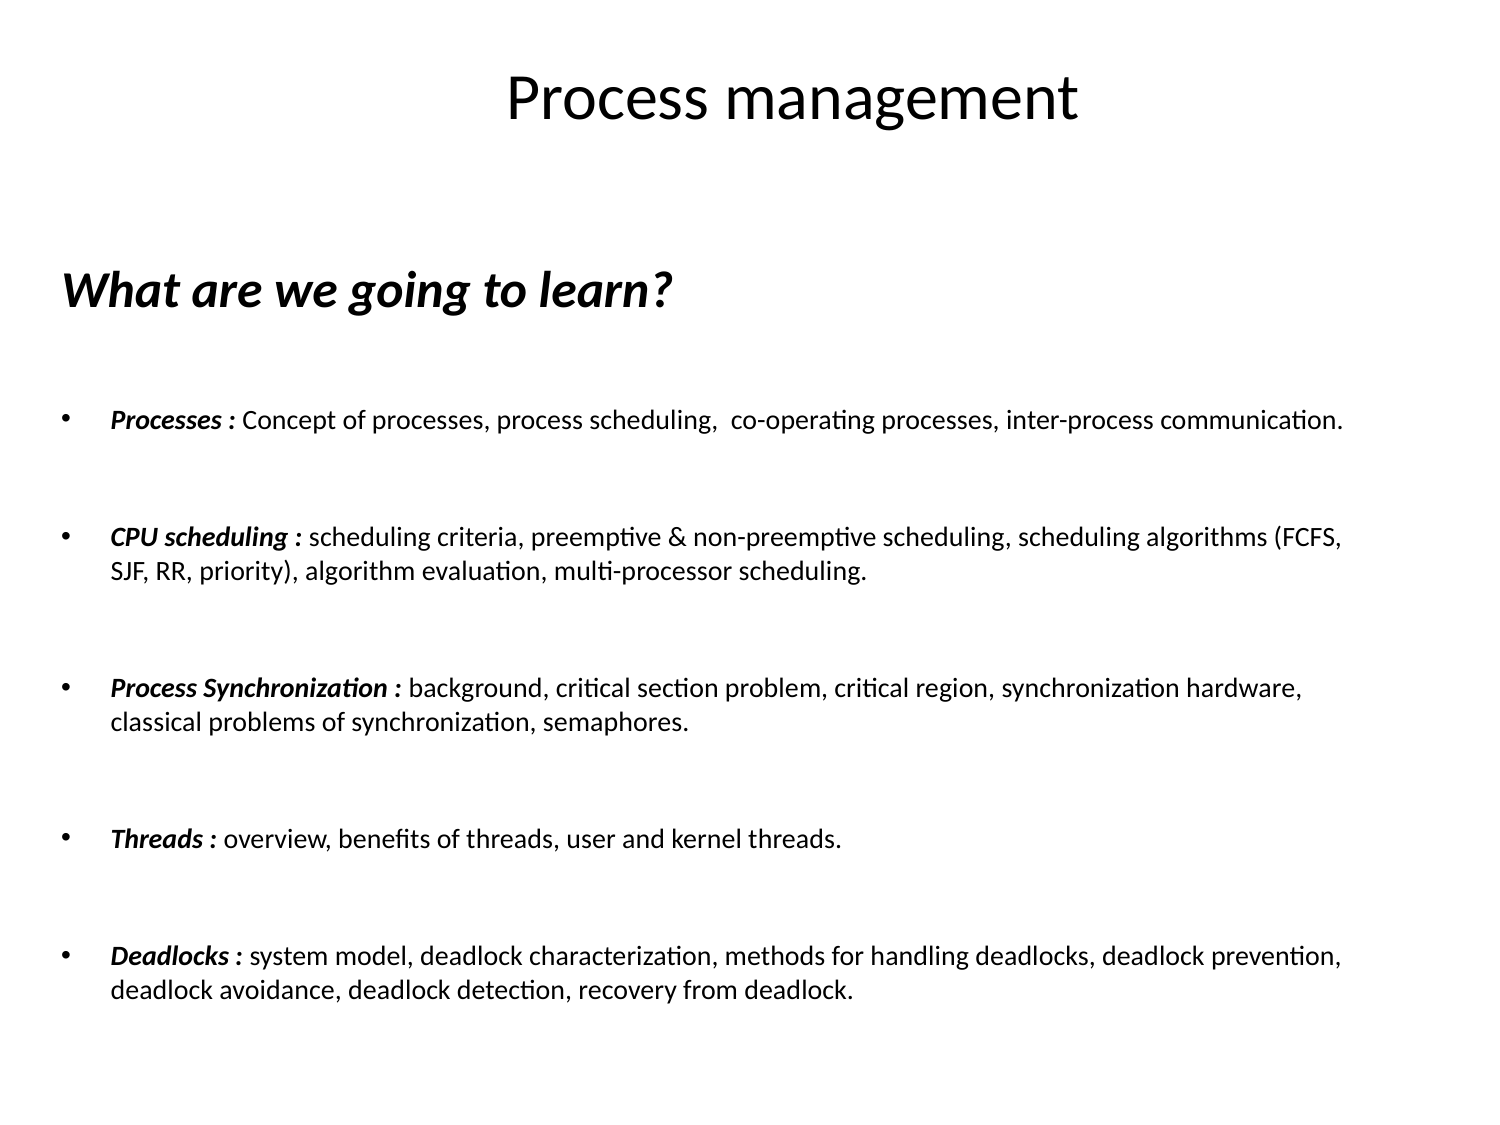

# Process management

What are we going to learn?

Processes : Concept of processes, process scheduling,  co-operating processes, inter-process communication.

CPU scheduling : scheduling criteria, preemptive & non-preemptive scheduling, scheduling algorithms (FCFS, SJF, RR, priority), algorithm evaluation, multi-processor scheduling.

Process Synchronization : background, critical section problem, critical region, synchronization hardware, classical problems of synchronization, semaphores.

Threads : overview, benefits of threads, user and kernel threads.

Deadlocks : system model, deadlock characterization, methods for handling deadlocks, deadlock prevention, deadlock avoidance, deadlock detection, recovery from deadlock.